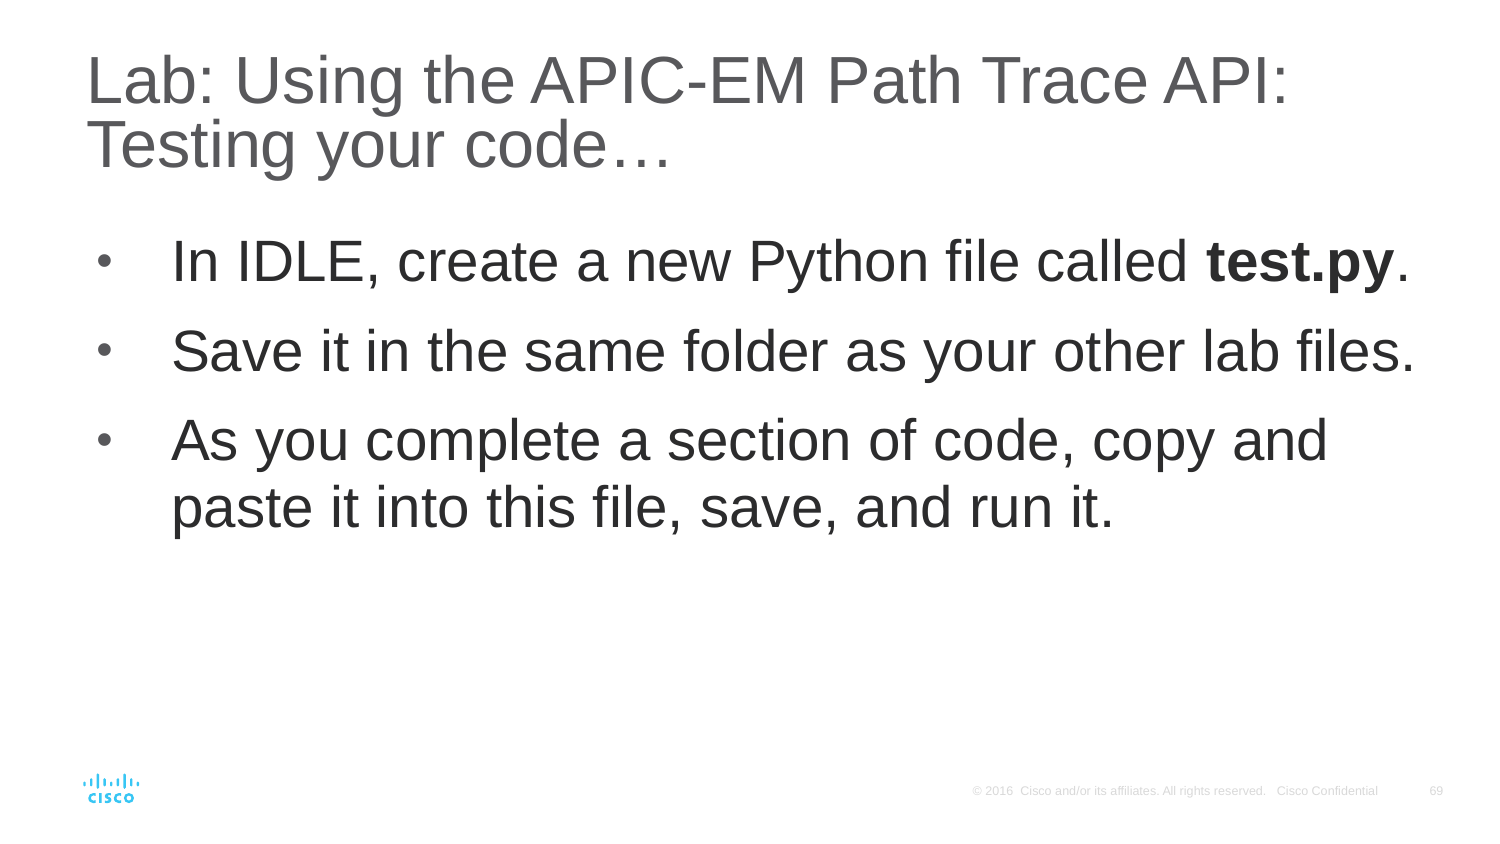

# Lab: Using the APIC-EM Path Trace API: Testing your code…
In IDLE, create a new Python file called test.py.
Save it in the same folder as your other lab files.
As you complete a section of code, copy and paste it into this file, save, and run it.